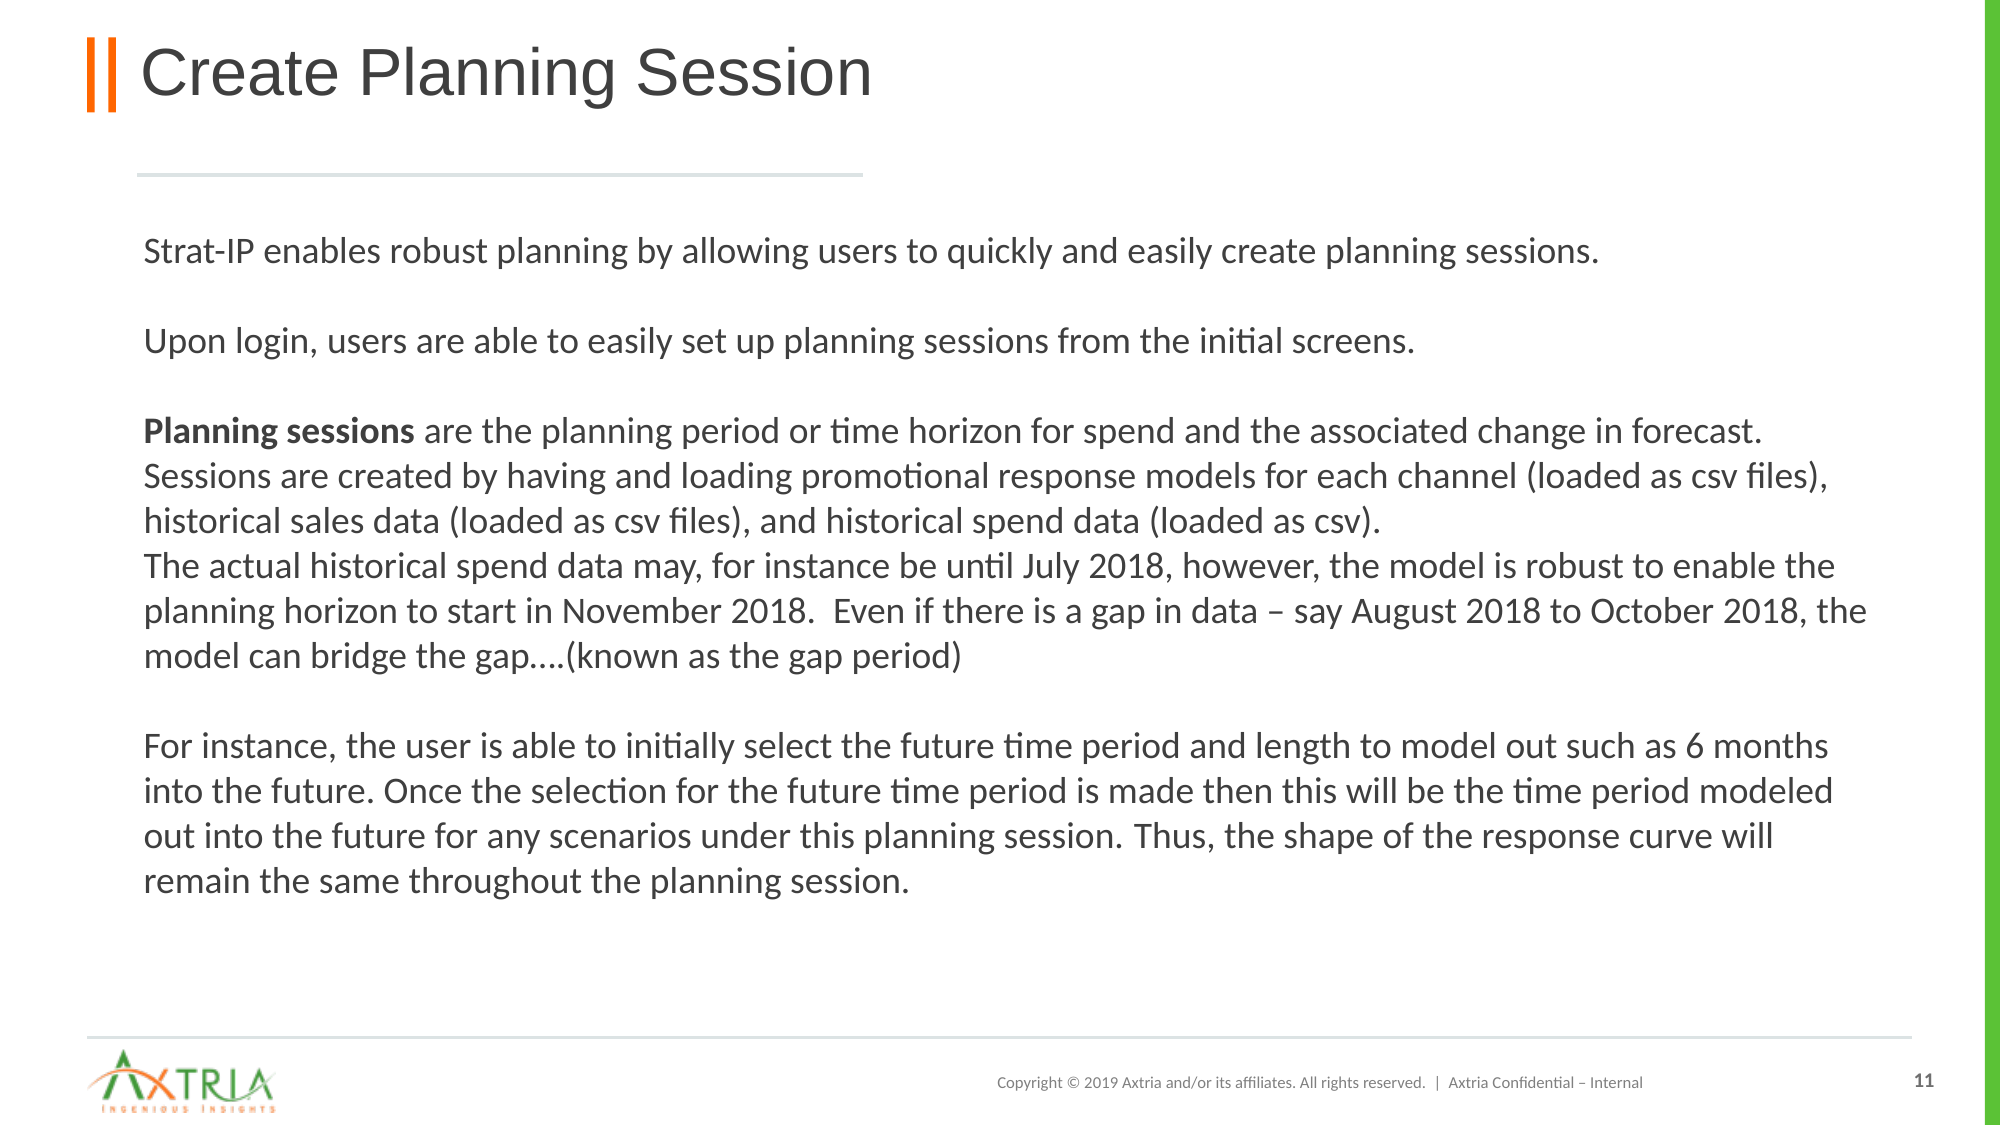

# Create Planning Session

Strat-IP enables robust planning by allowing users to quickly and easily create planning sessions.

Upon login, users are able to easily set up planning sessions from the initial screens.

Planning sessions are the planning period or time horizon for spend and the associated change in forecast. Sessions are created by having and loading promotional response models for each channel (loaded as csv files), historical sales data (loaded as csv files), and historical spend data (loaded as csv).
The actual historical spend data may, for instance be until July 2018, however, the model is robust to enable the planning horizon to start in November 2018.  Even if there is a gap in data – say August 2018 to October 2018, the model can bridge the gap….(known as the gap period)

For instance, the user is able to initially select the future time period and length to model out such as 6 months into the future. Once the selection for the future time period is made then this will be the time period modeled out into the future for any scenarios under this planning session. Thus, the shape of the response curve will remain the same throughout the planning session.